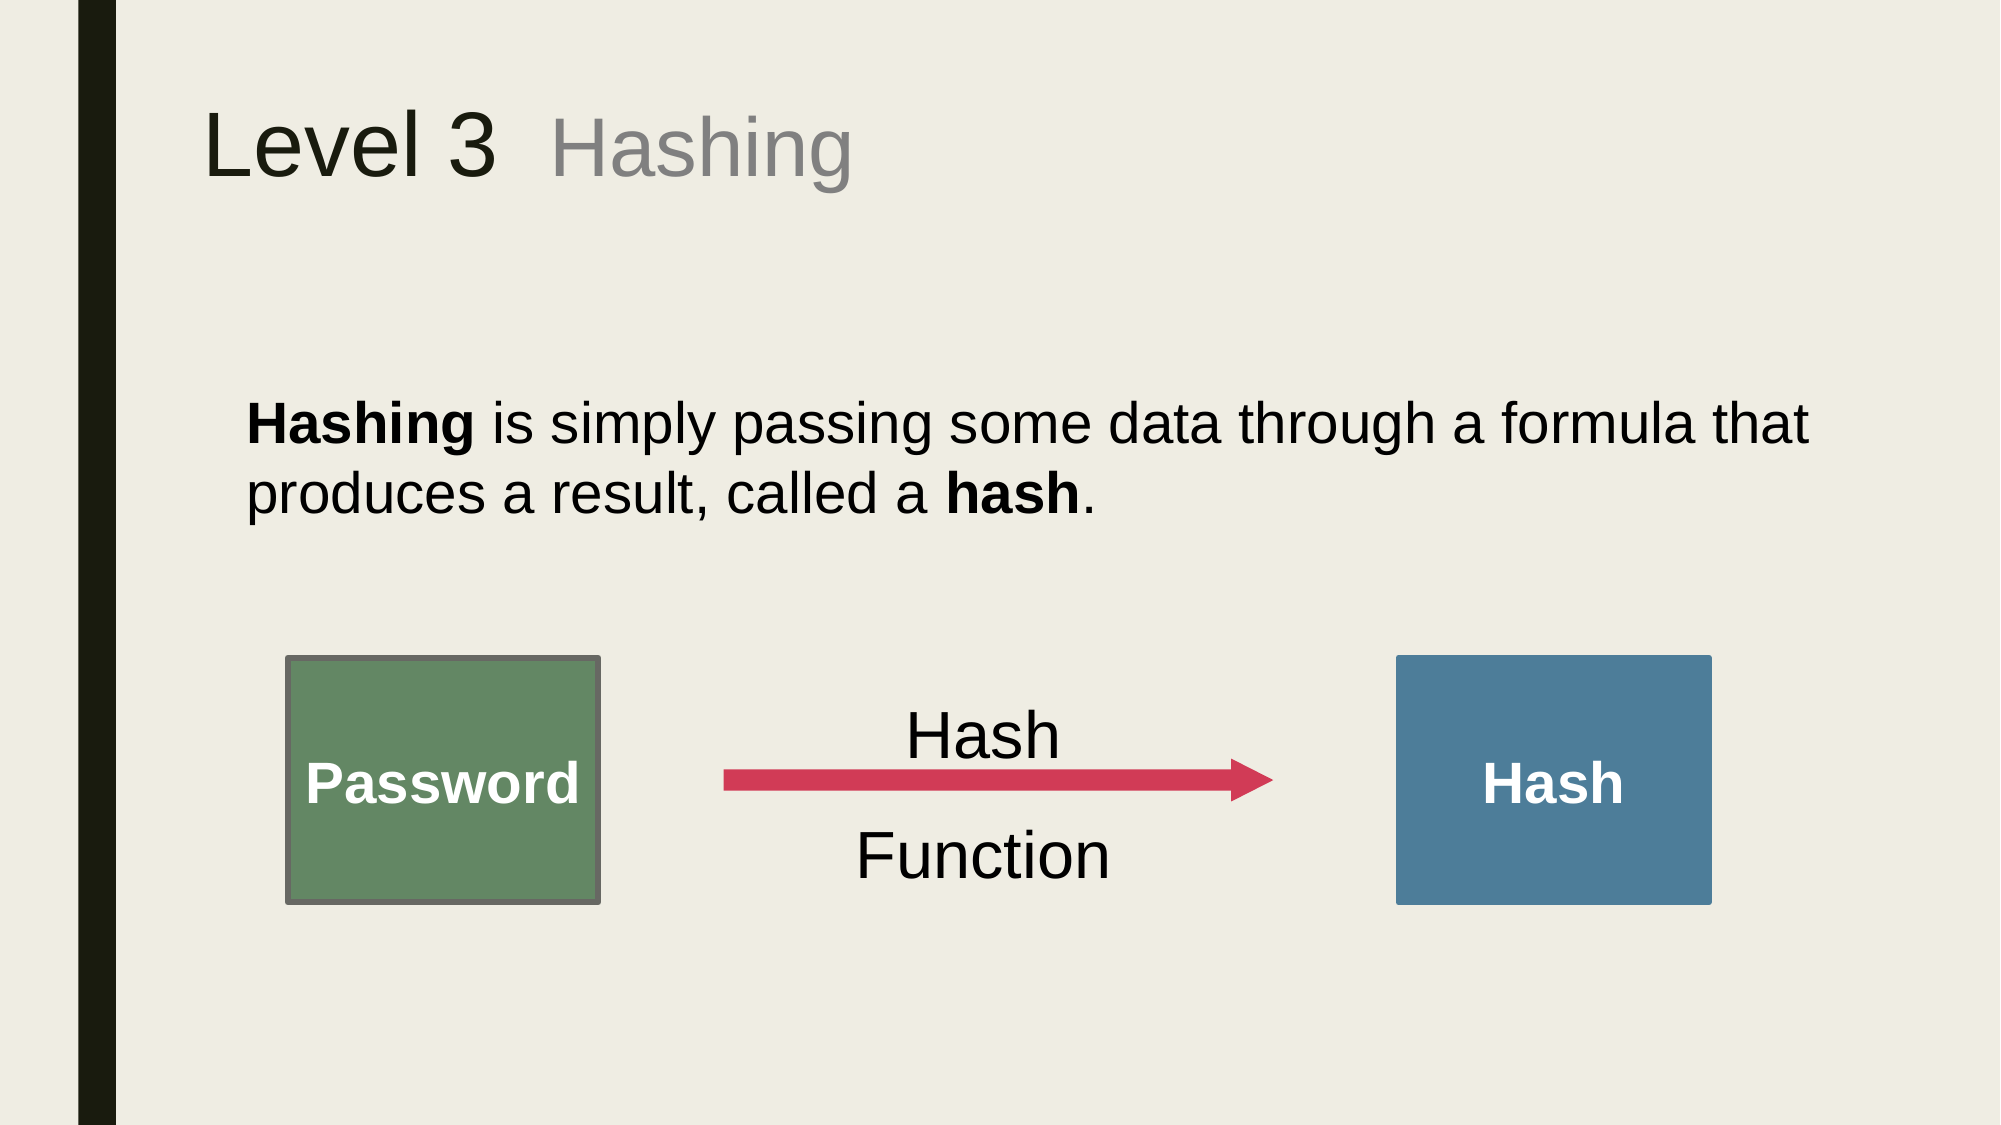

# Level 3  Hashing
Hashing is simply passing some data through a formula that produces a result, called a hash.
Hash
Function
Password
Hash